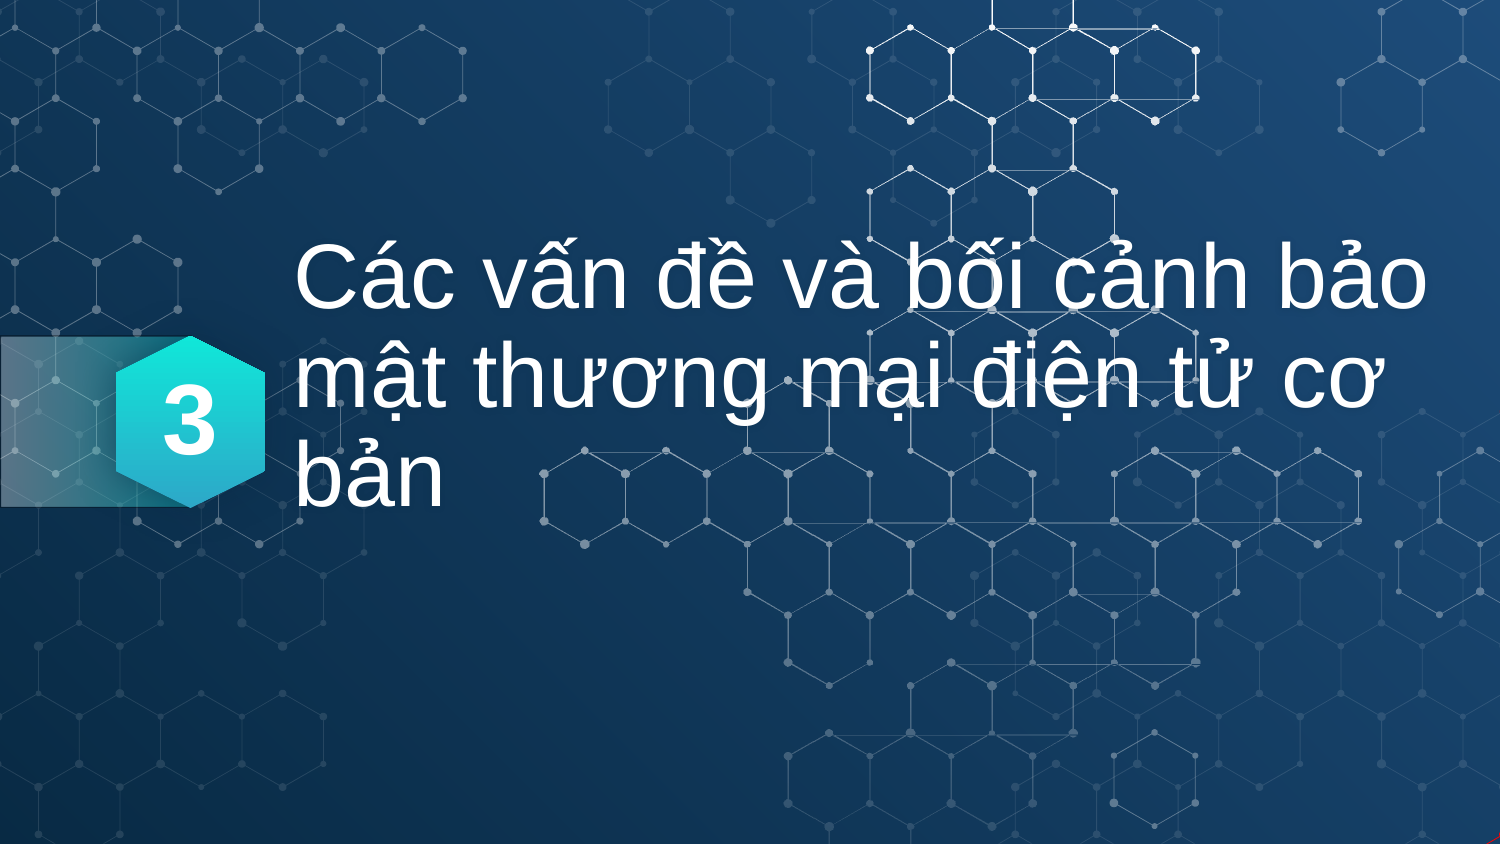

# Các vấn đề và bối cảnh bảo mật thương mại điện tử cơ bản
3